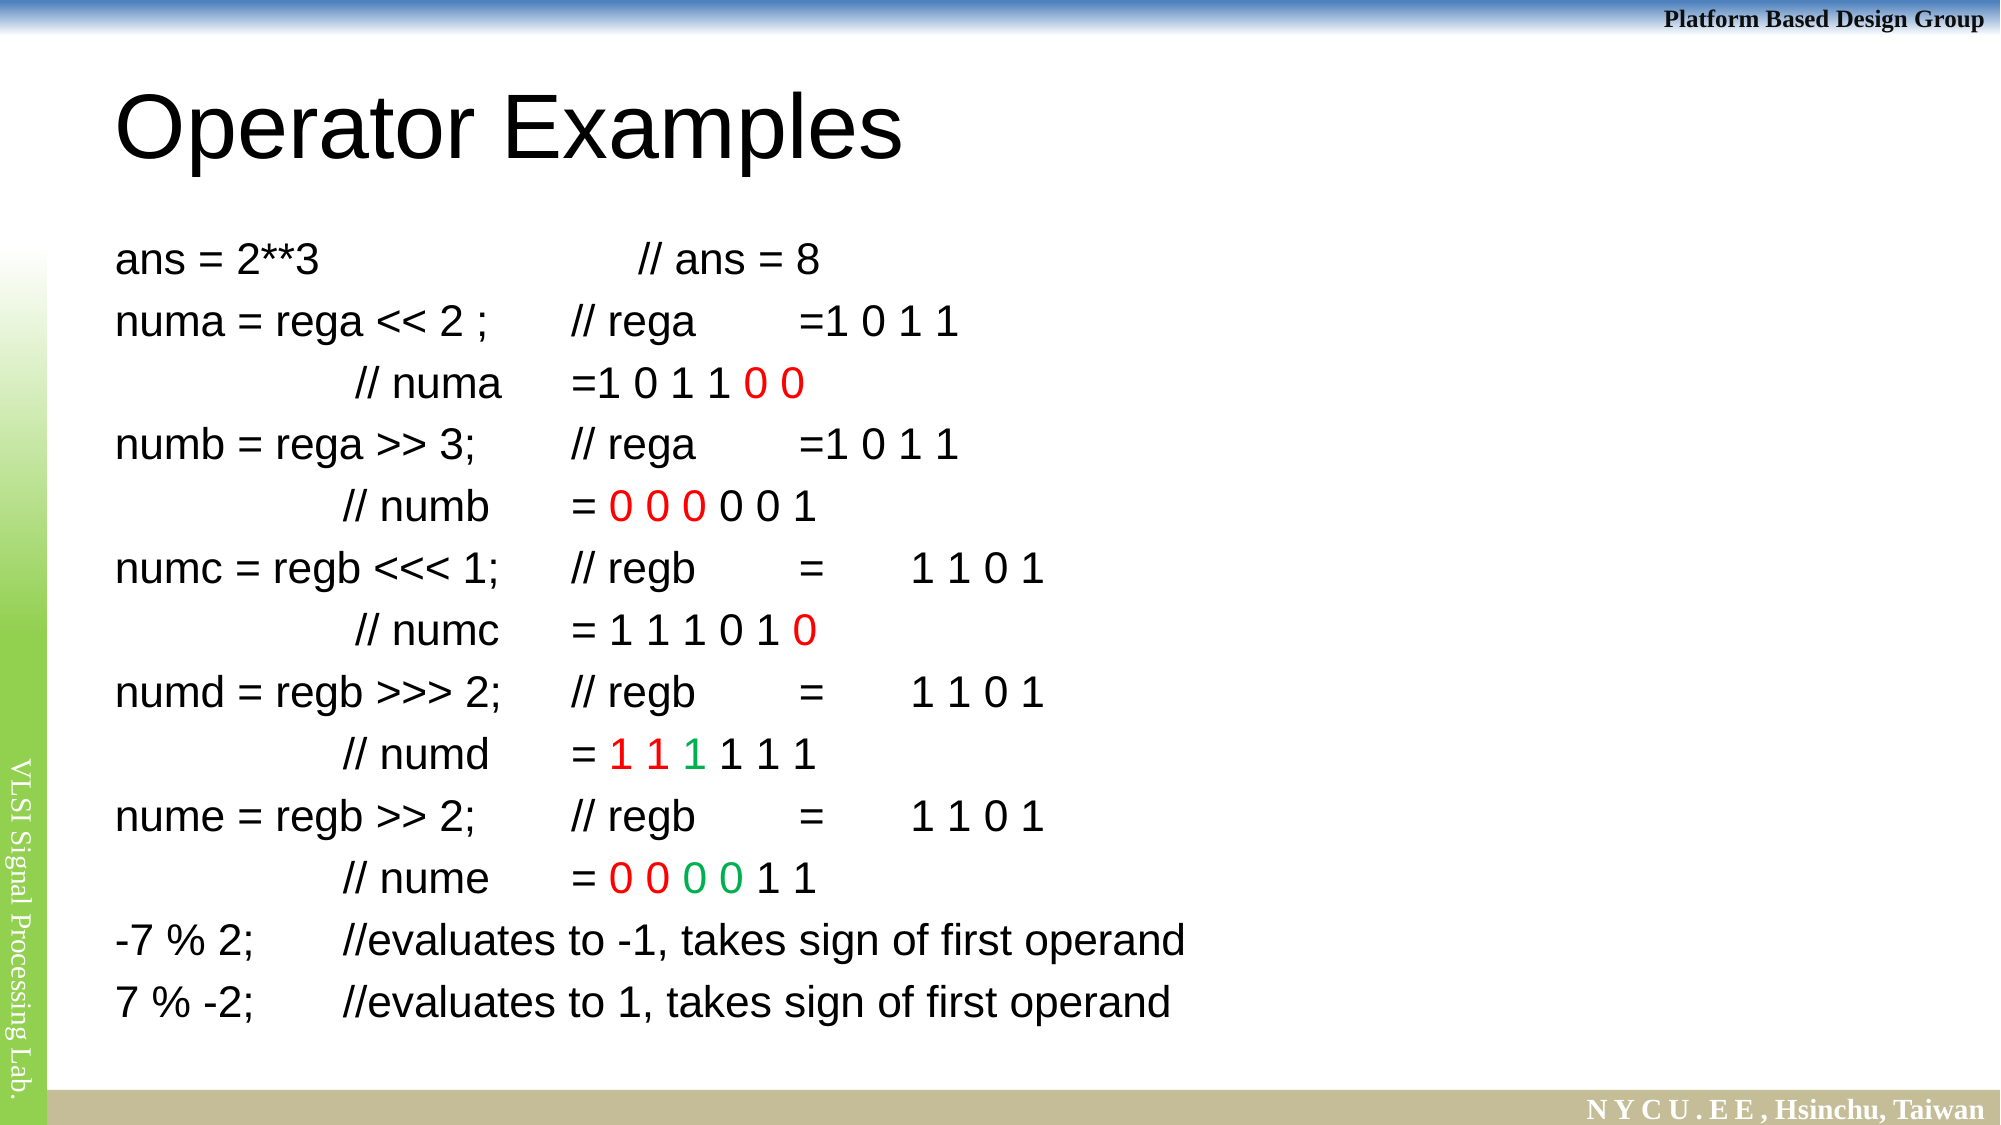

# Operator Examples
ans = 2**3                          // ans = 8
numa = rega << 2 ;  	// rega		=1 0 1 1
			      	 // numa	=1 0 1 1 0 0
numb = rega >> 3;   	// rega		=1 0 1 1
			       	// numb	= 0 0 0 0 0 1
numc = regb <<< 1; 	// regb		=       1 1 0 1
			      	 // numc	= 1 1 1 0 1 0
numd = regb >>> 2; 	// regb		=       1 1 0 1
			       	// numd	= 1 1 1 1 1 1
nume = regb >> 2;   	// regb 	=       1 1 0 1
			       	// nume	= 0 0 0 0 1 1
-7 % 2; 			//evaluates to -1, takes sign of first operand
7 % -2; 			//evaluates to 1, takes sign of first operand